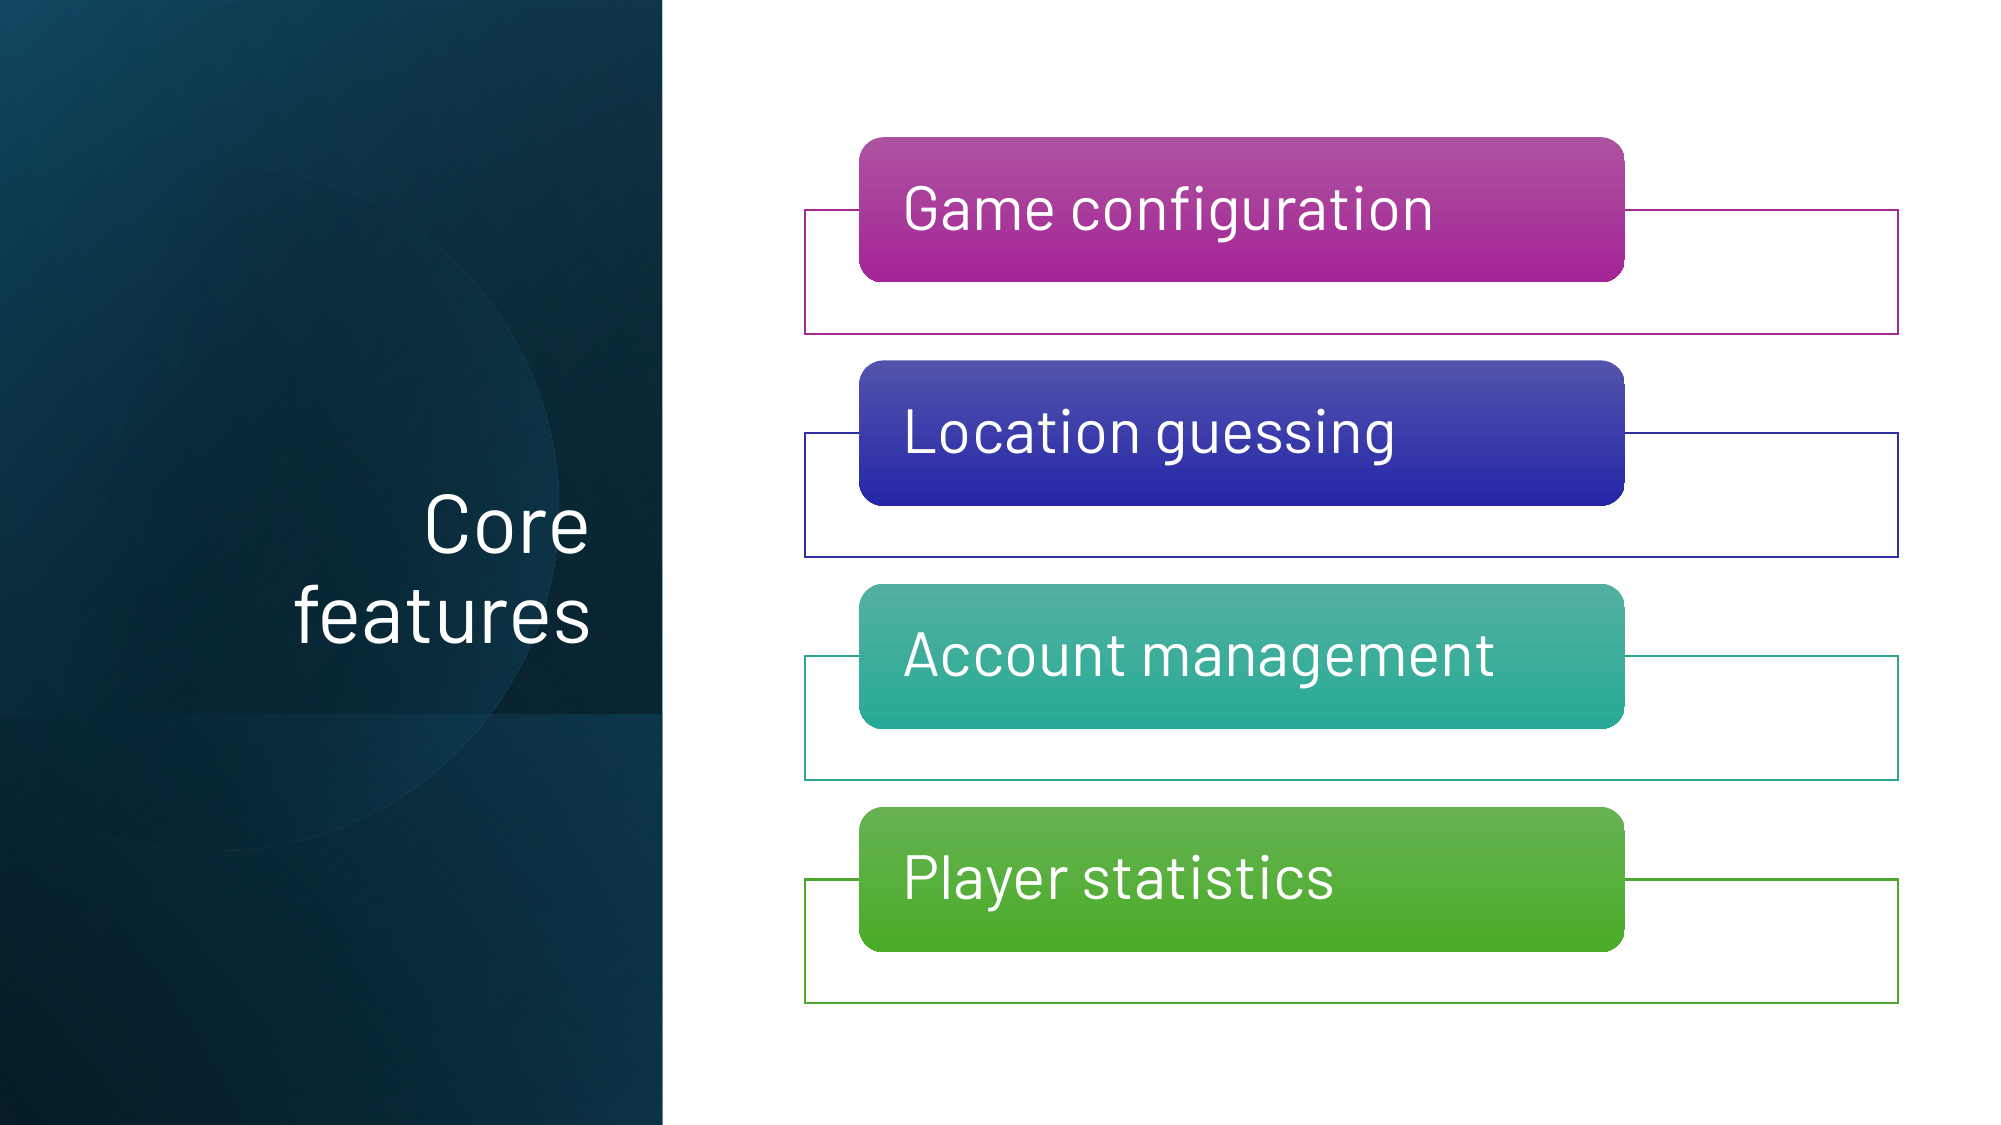

Game configuration
Location guessing
Account management
Player statistics

# Core features